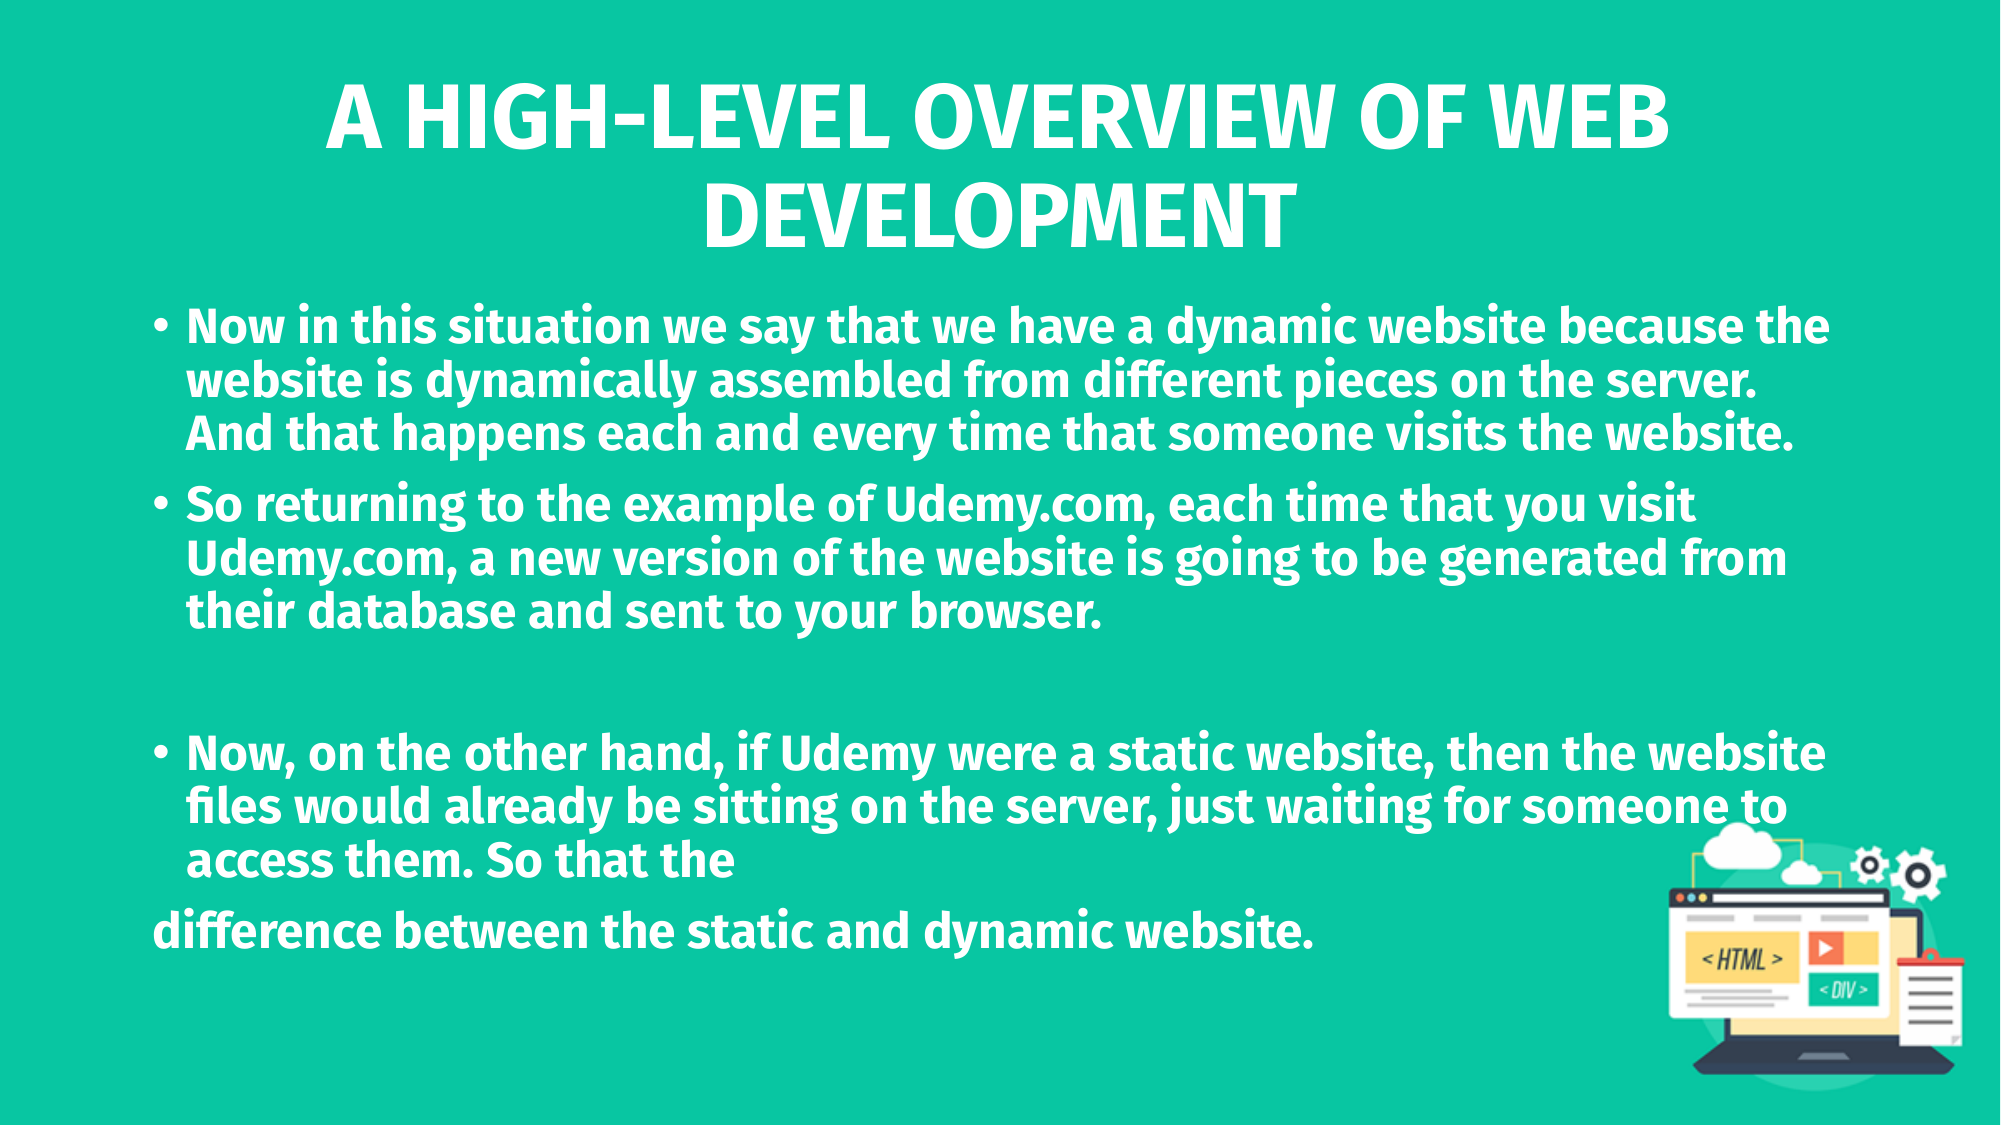

# A HIGH-LEVEL OVERVIEW OF WEB DEVELOPMENT
Now in this situation we say that we have a dynamic website because the website is dynamically assembled from different pieces on the server. And that happens each and every time that someone visits the website.
So returning to the example of Udemy.com, each time that you visit Udemy.com, a new version of the website is going to be generated from their database and sent to your browser.

Now, on the other hand, if Udemy were a static website, then the website files would already be sitting on the server, just waiting for someone to access them. So that the
difference between the static and dynamic website.